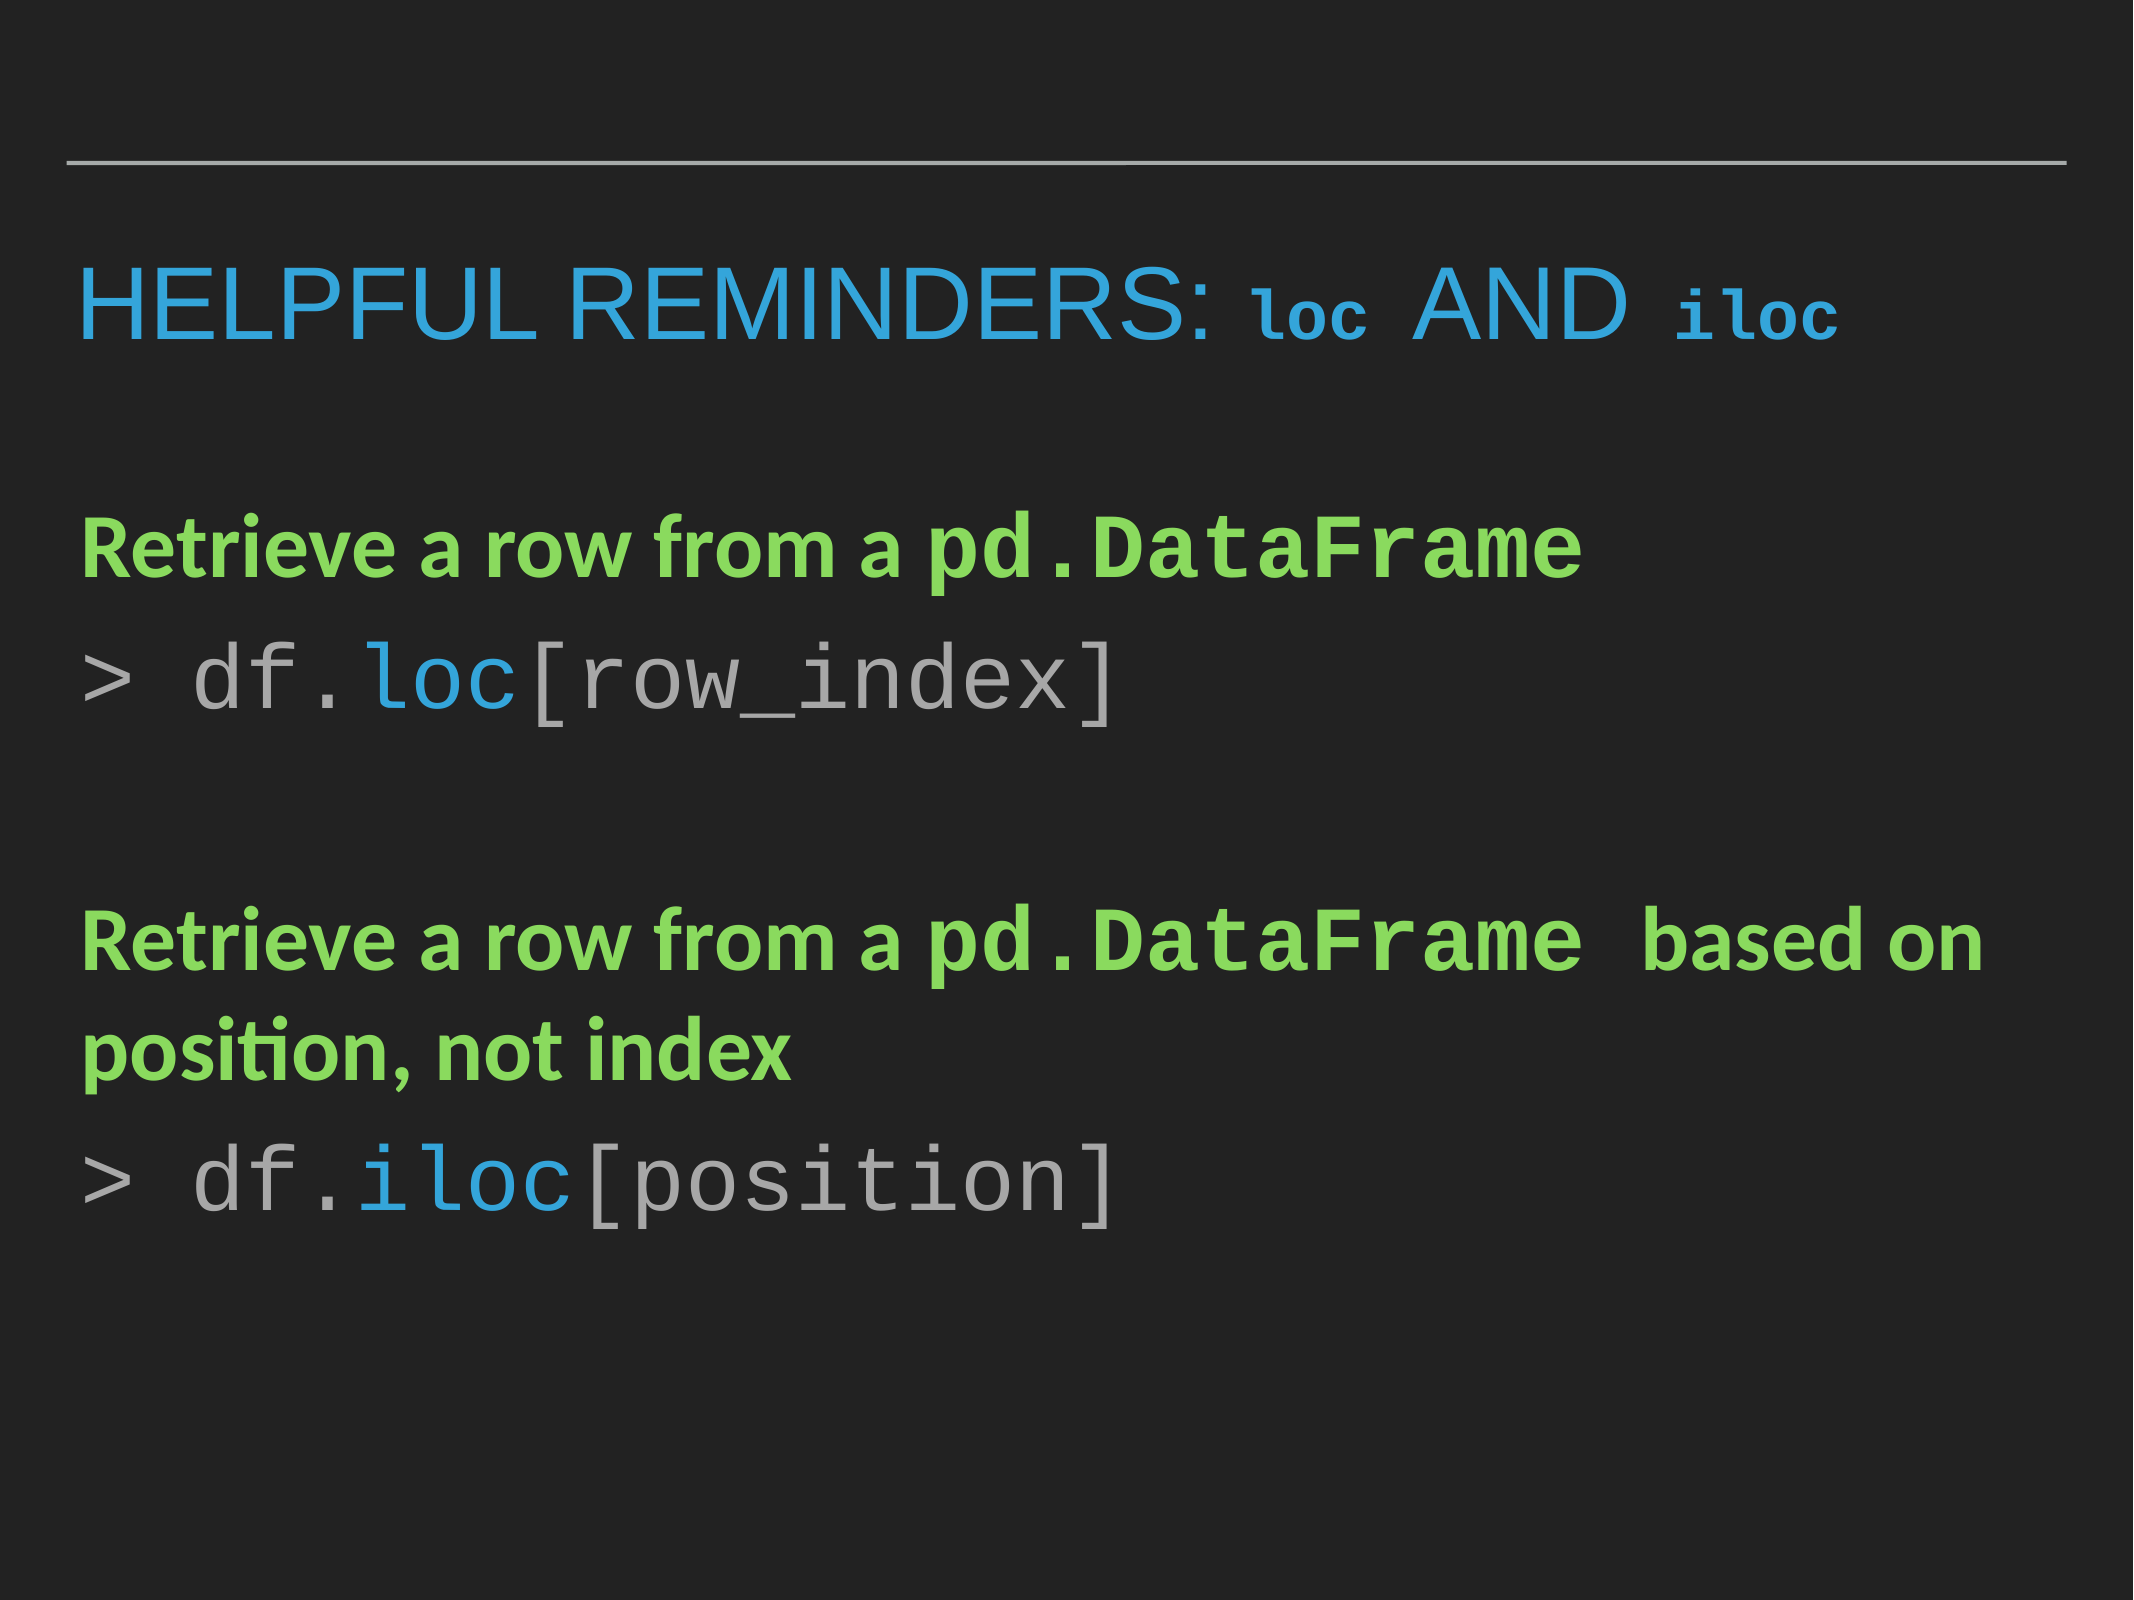

# Helpful reminders: loc and iloc
Retrieve a row from a pd.DataFrame
> df.loc[row_index]

Retrieve a row from a pd.DataFrame based on position, not index
> df.iloc[position]